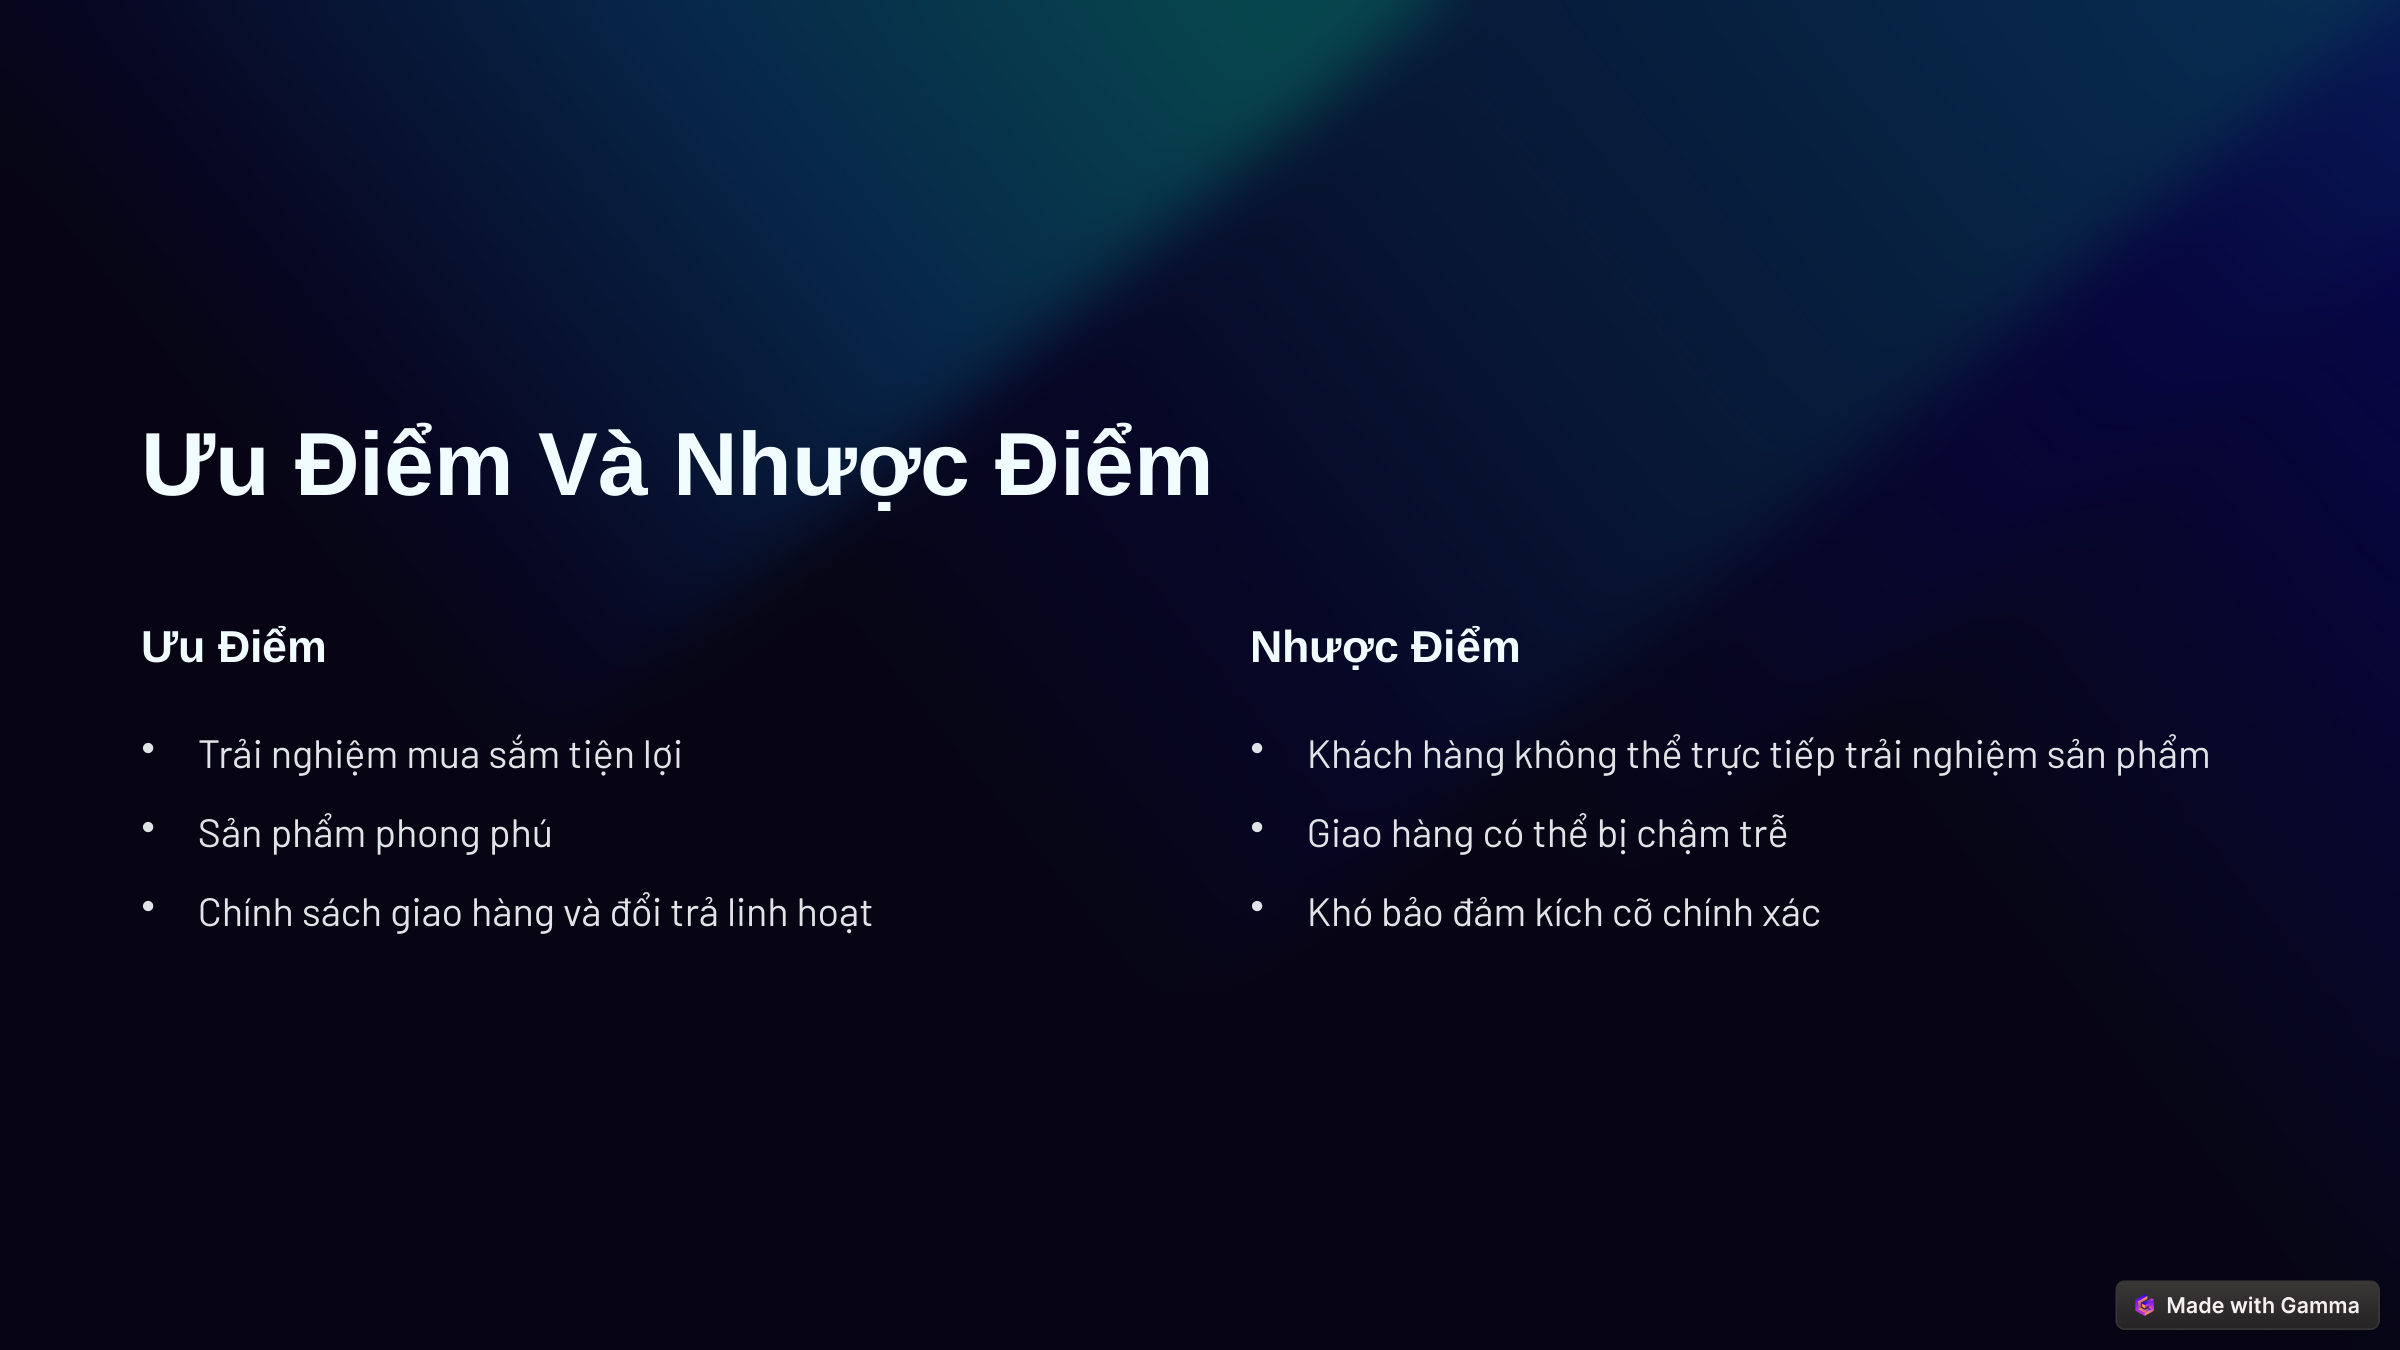

Ưu Điểm Và Nhược Điểm
Ưu Điểm
Nhược Điểm
Trải nghiệm mua sắm tiện lợi
Khách hàng không thể trực tiếp trải nghiệm sản phẩm
Sản phẩm phong phú
Giao hàng có thể bị chậm trễ
Chính sách giao hàng và đổi trả linh hoạt
Khó bảo đảm kích cỡ chính xác